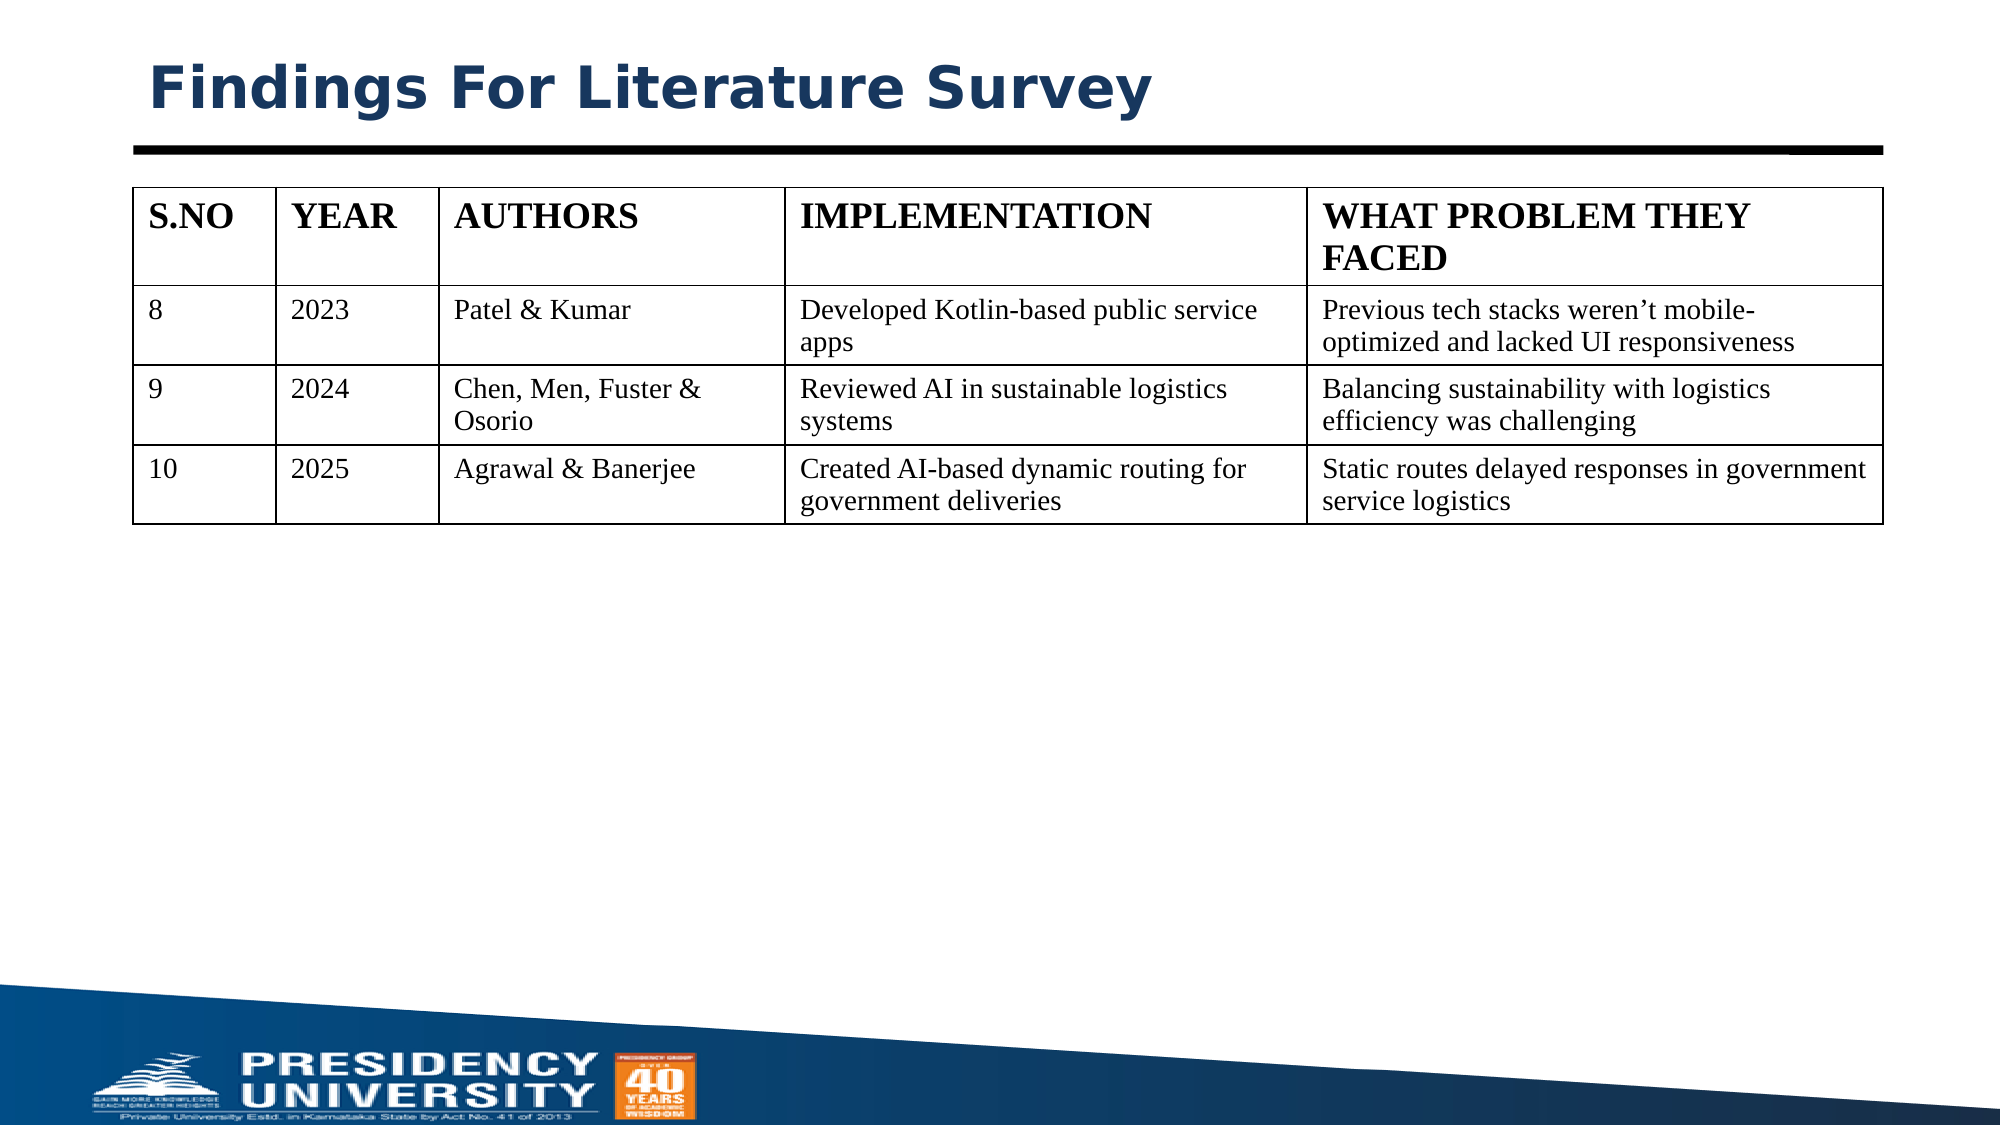

# Findings For Literature Survey
| S.NO | YEAR | AUTHORS | IMPLEMENTATION | WHAT PROBLEM THEY FACED |
| --- | --- | --- | --- | --- |
| 8 | 2023 | Patel & Kumar | Developed Kotlin-based public service apps | Previous tech stacks weren’t mobile-optimized and lacked UI responsiveness |
| 9 | 2024 | Chen, Men, Fuster & Osorio | Reviewed AI in sustainable logistics systems | Balancing sustainability with logistics efficiency was challenging |
| 10 | 2025 | Agrawal & Banerjee | Created AI-based dynamic routing for government deliveries | Static routes delayed responses in government service logistics |